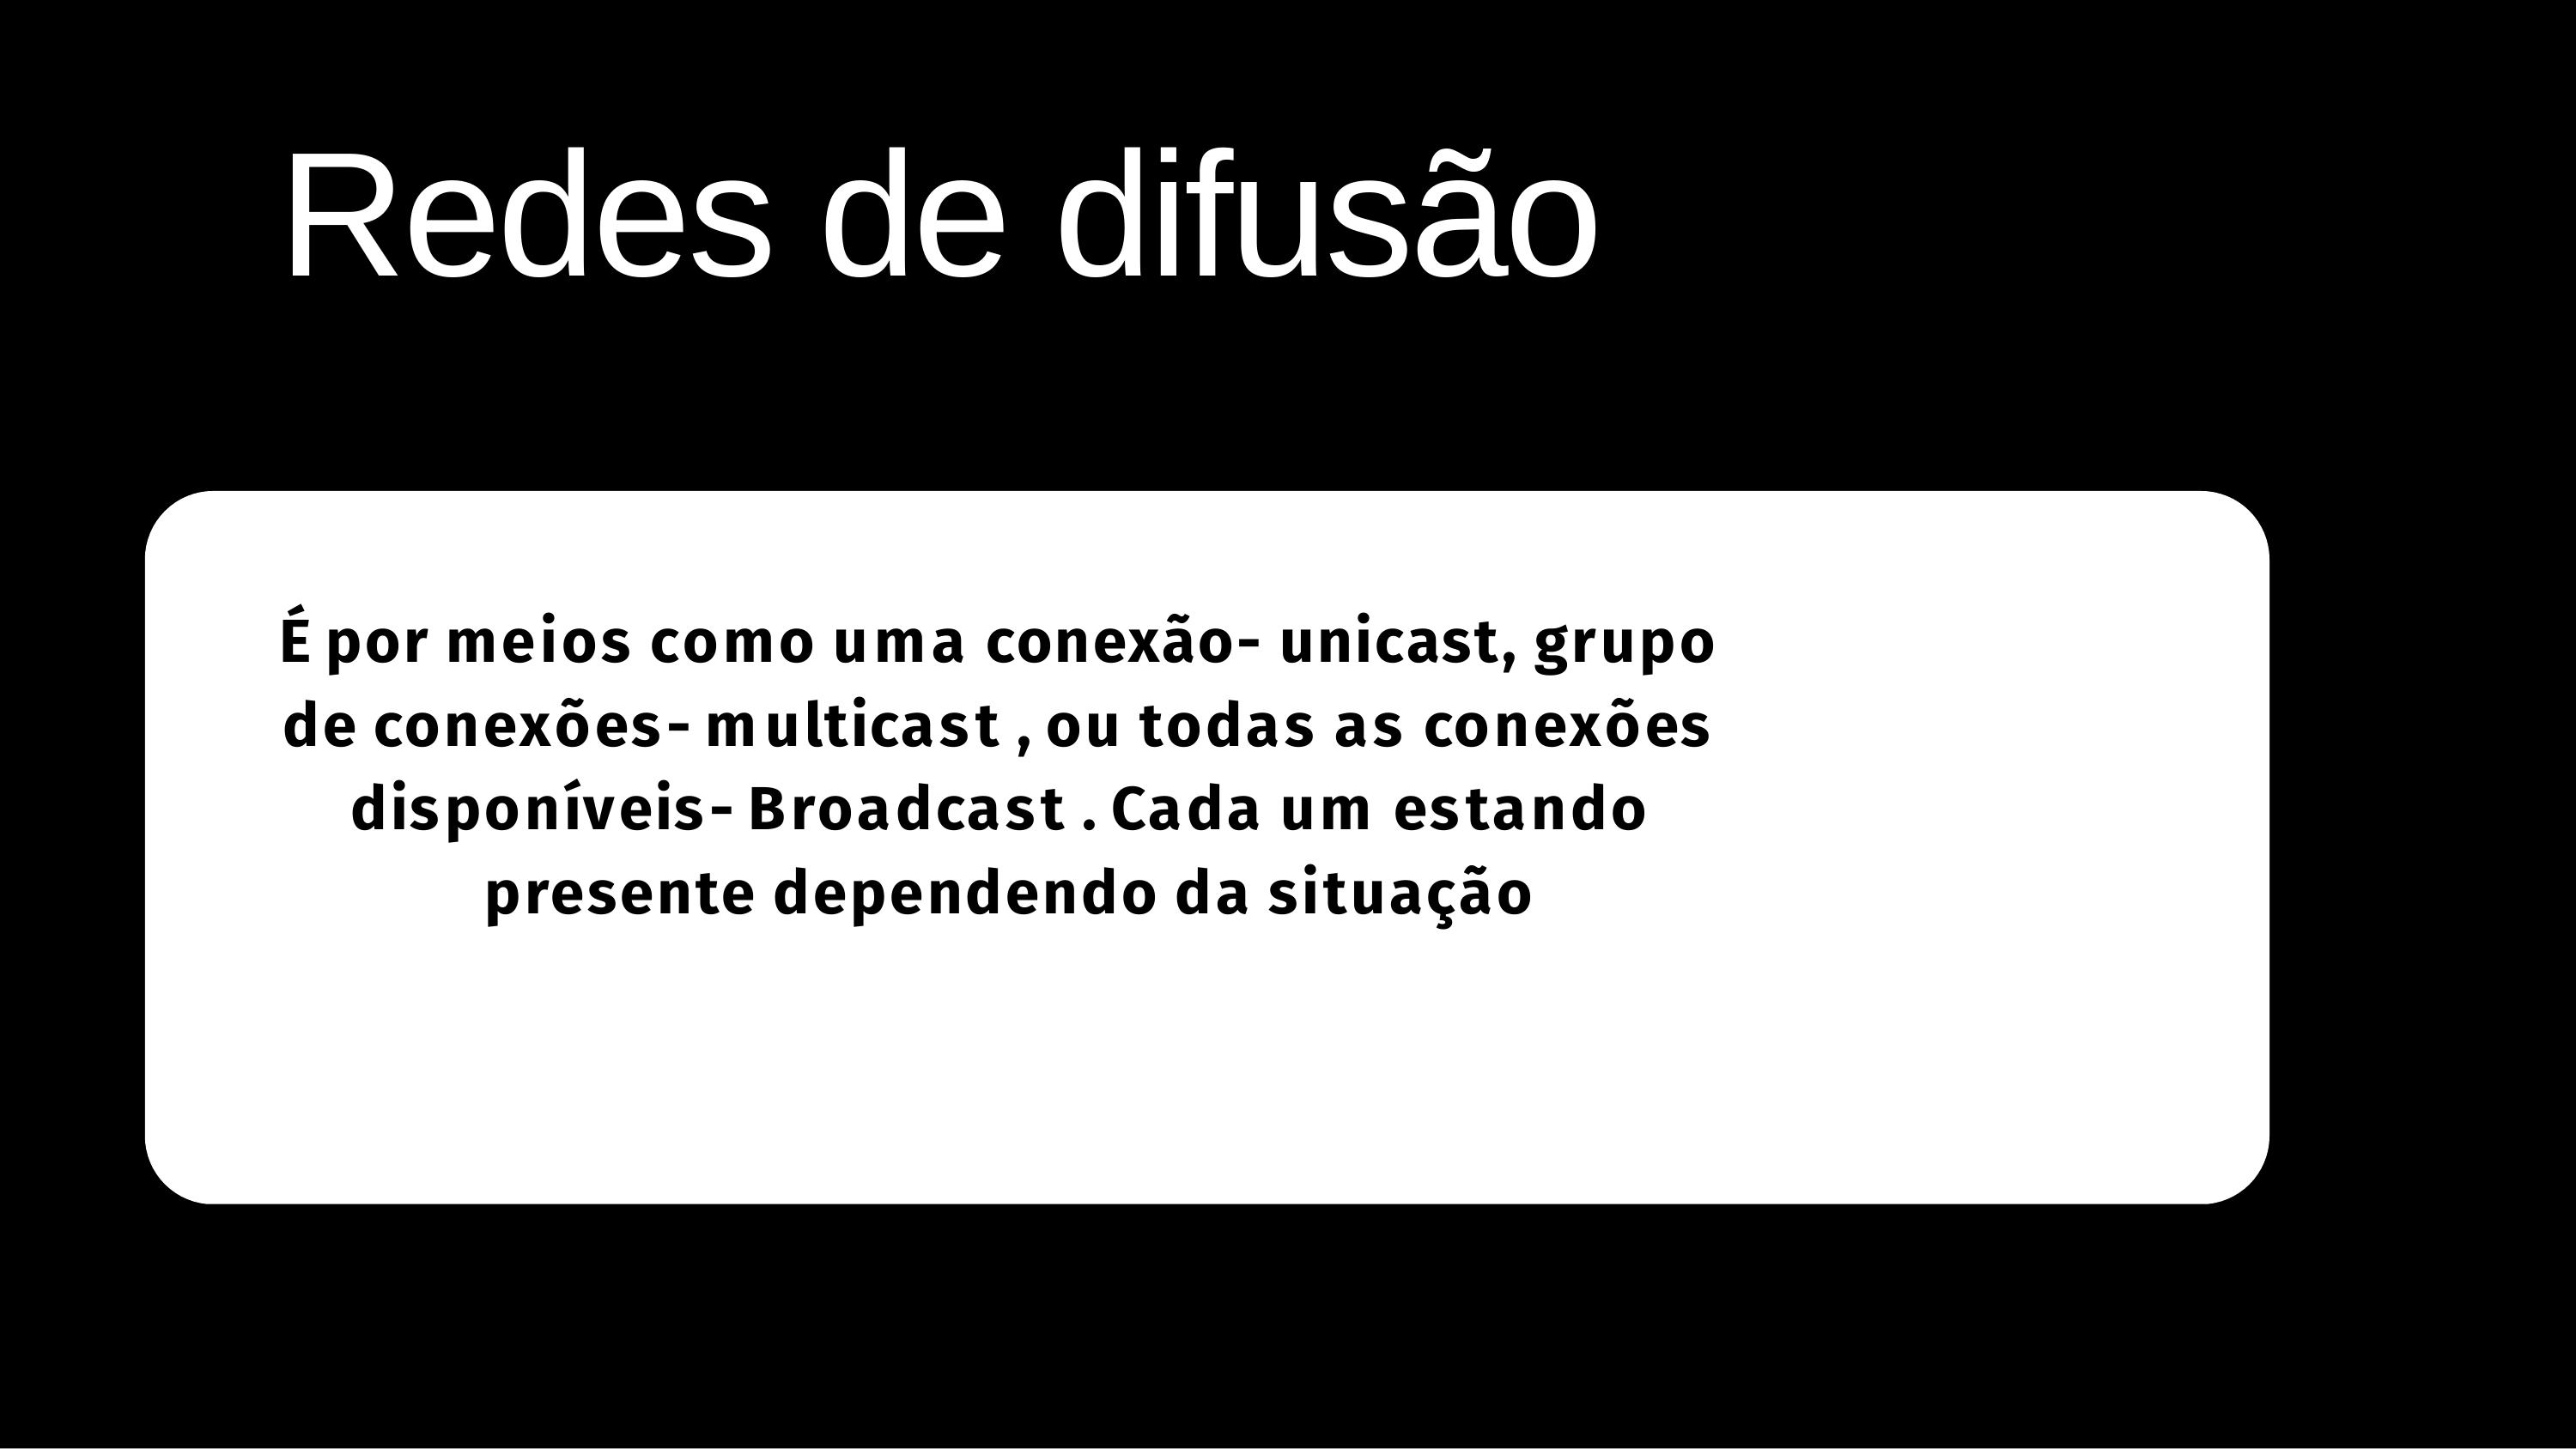

# Redes de difusão

É por meios como uma conexão- unicast, grupo  de conexões- multicast , ou todas as conexões  disponíveis- Broadcast . Cada um estando  presente dependendo da situação